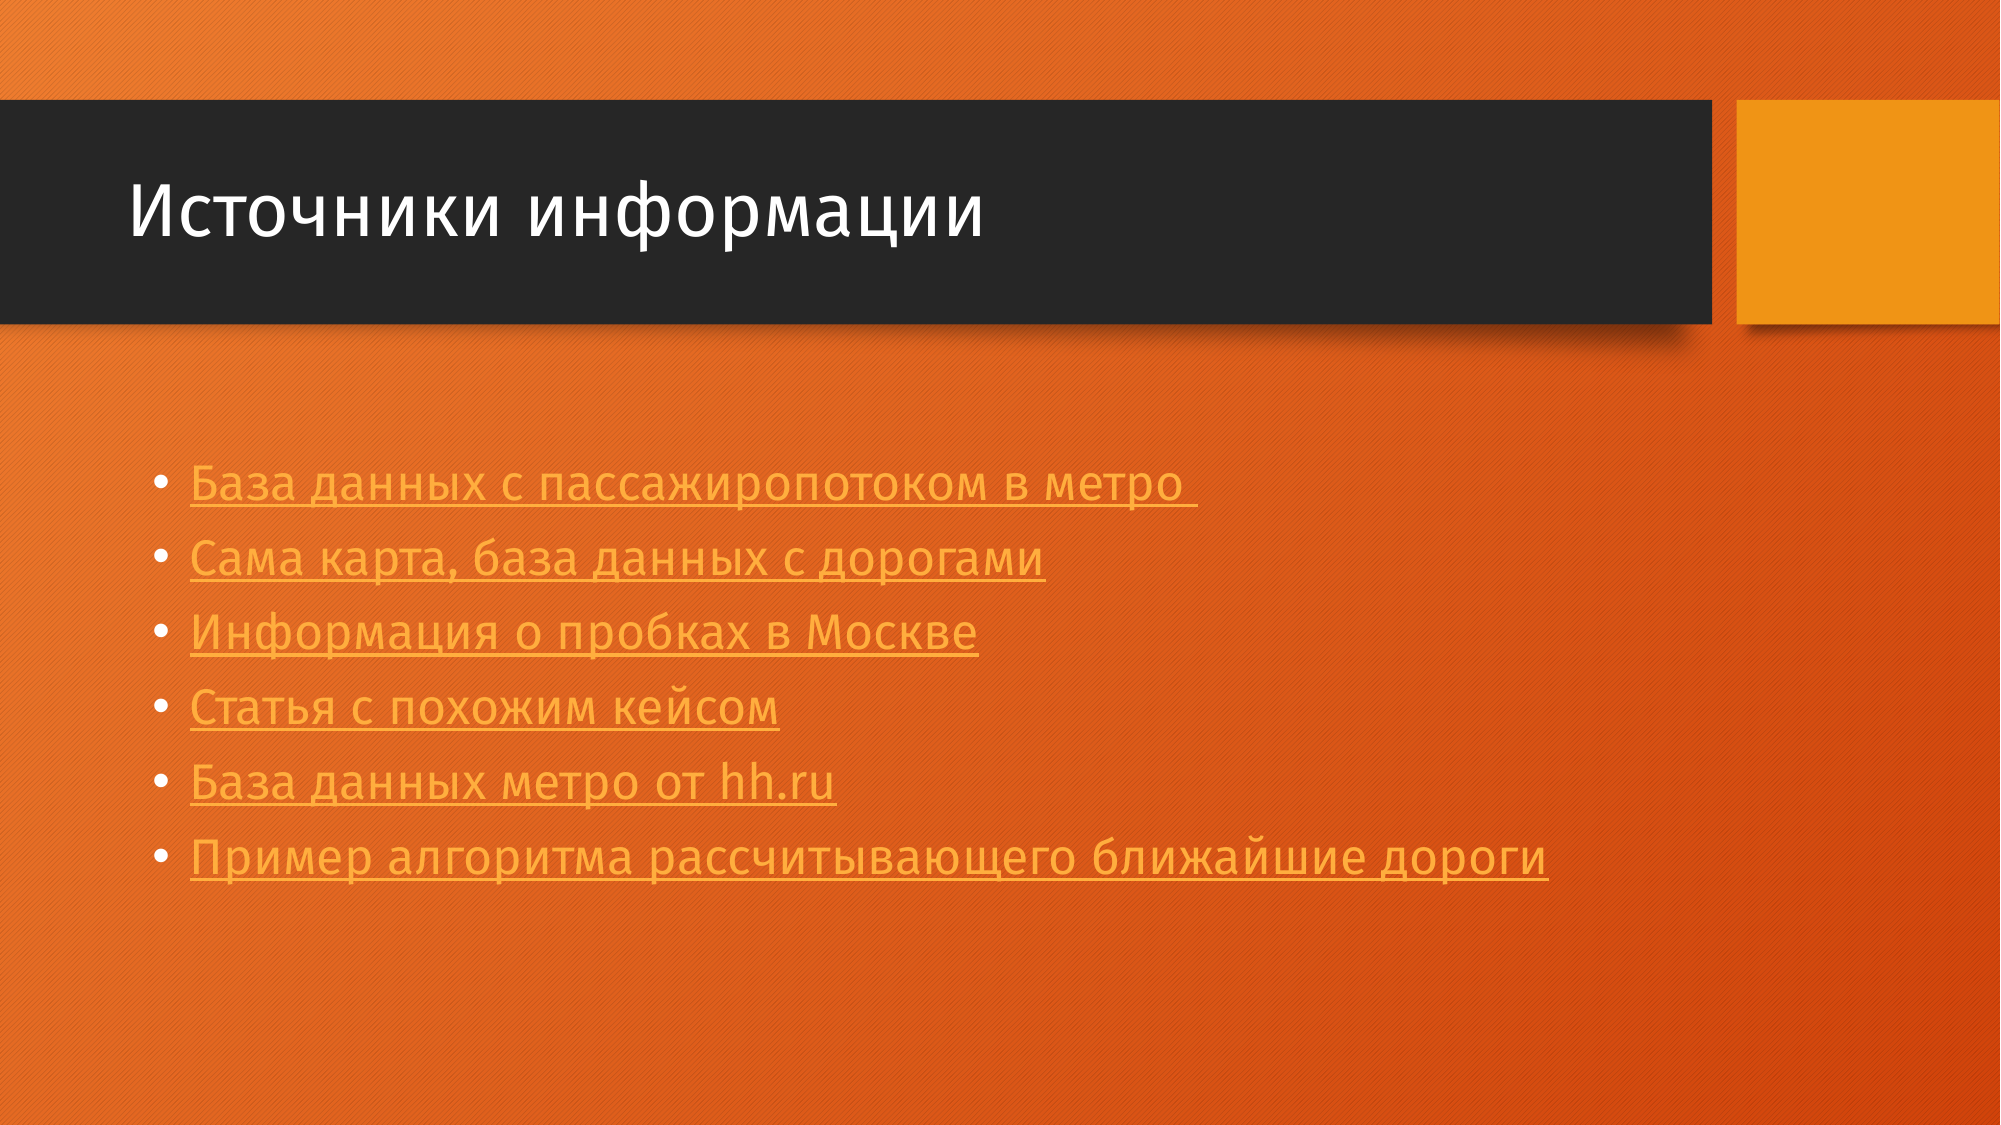

# Источники информации
База данных с пассажиропотоком в метро
Сама карта, база данных с дорогами
Информация о пробках в Москве
Статья с похожим кейсом
База данных метро от hh.ru
Пример алгоритма рассчитывающего ближайшие дороги